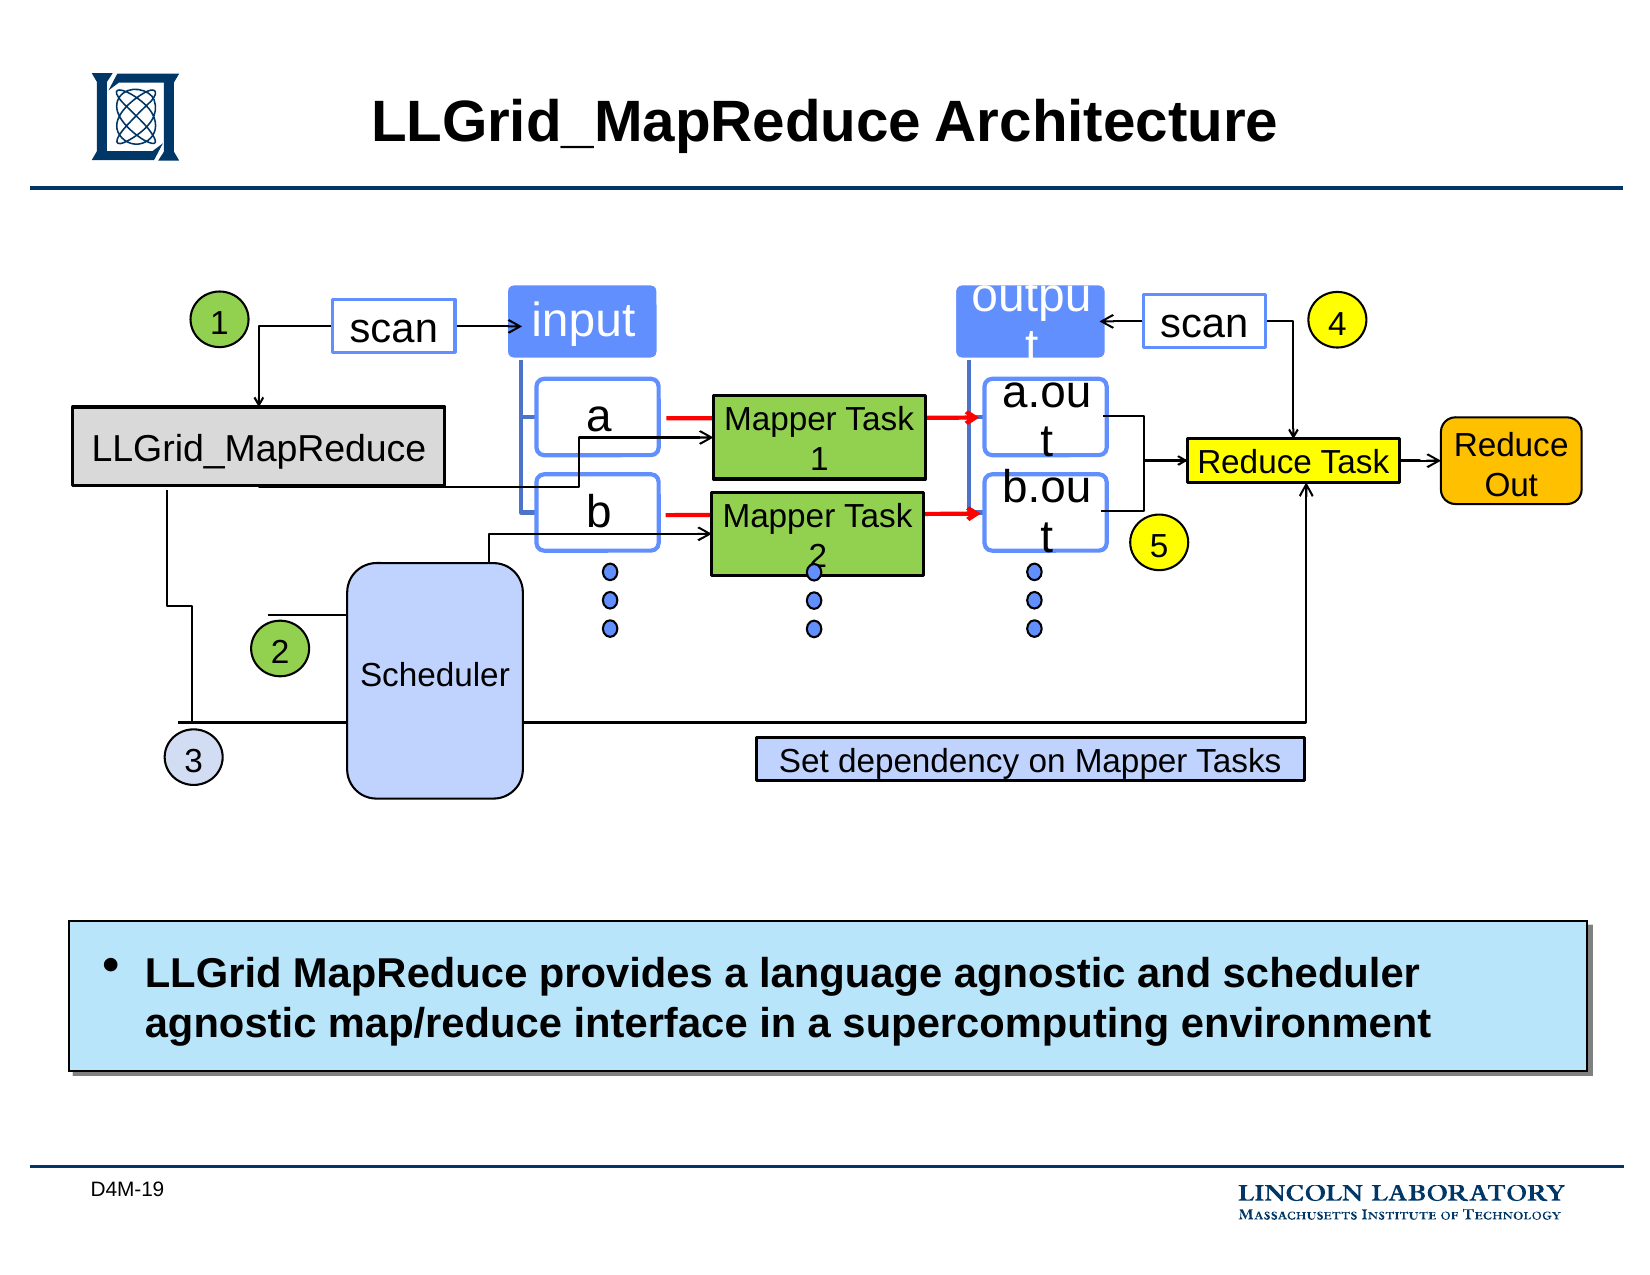

# LLGrid_MapReduce Architecture
input
a
b
output
a.out
b.out
1
4
scan
scan
Mapper Task 1
LLGrid_MapReduce
Reduce Out
Reduce Task
Mapper Task 2
5

Scheduler

2
3
Set dependency on Mapper Tasks
LLGrid MapReduce provides a language agnostic and scheduler agnostic map/reduce interface in a supercomputing environment